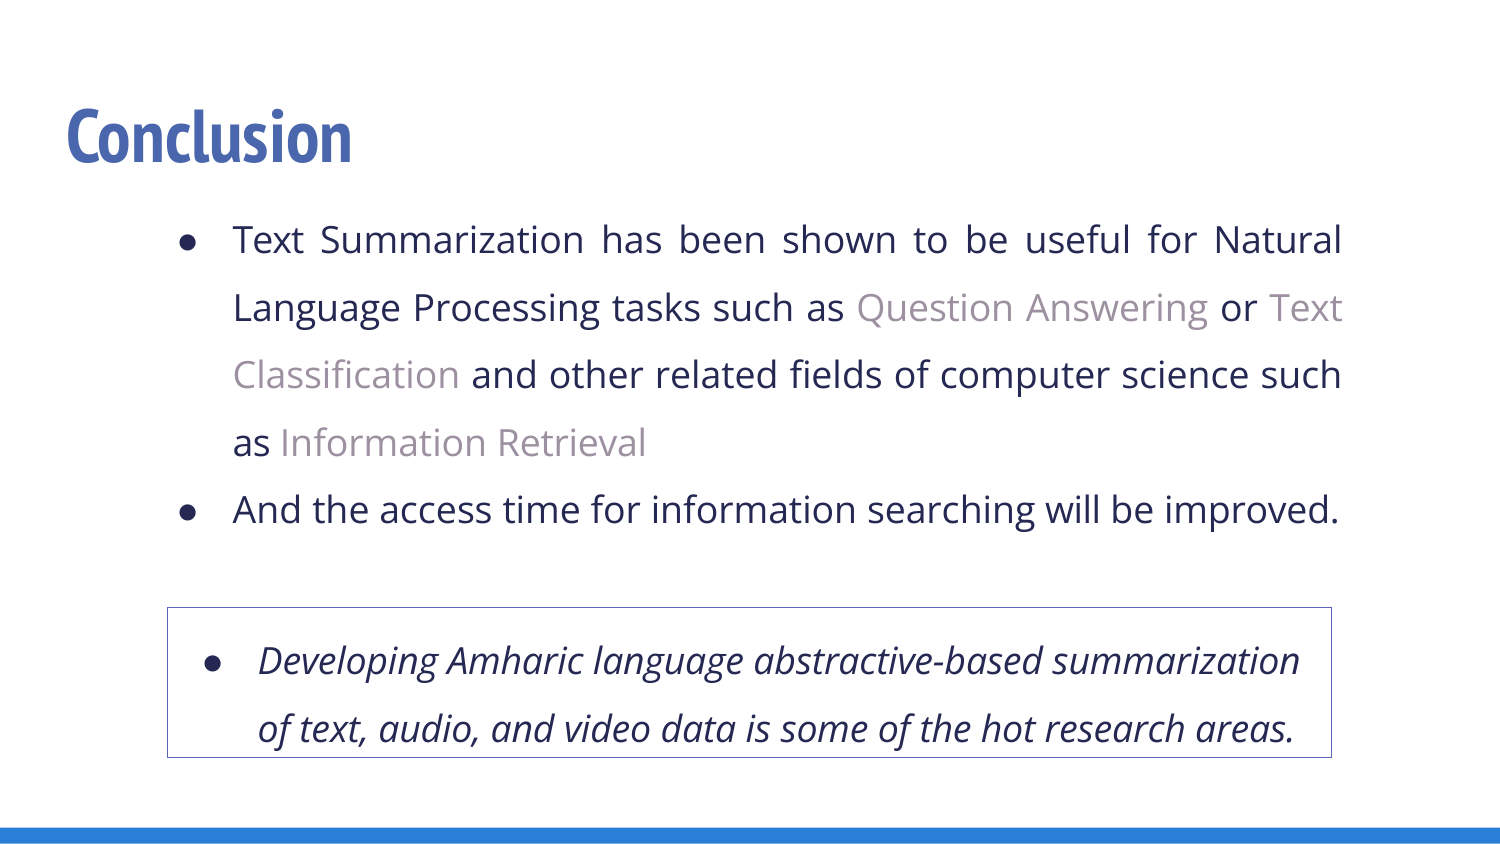

# Conclusion
Text Summarization has been shown to be useful for Natural Language Processing tasks such as Question Answering or Text Classification and other related fields of computer science such as Information Retrieval
And the access time for information searching will be improved.
Developing Amharic language abstractive-based summarization of text, audio, and video data is some of the hot research areas.